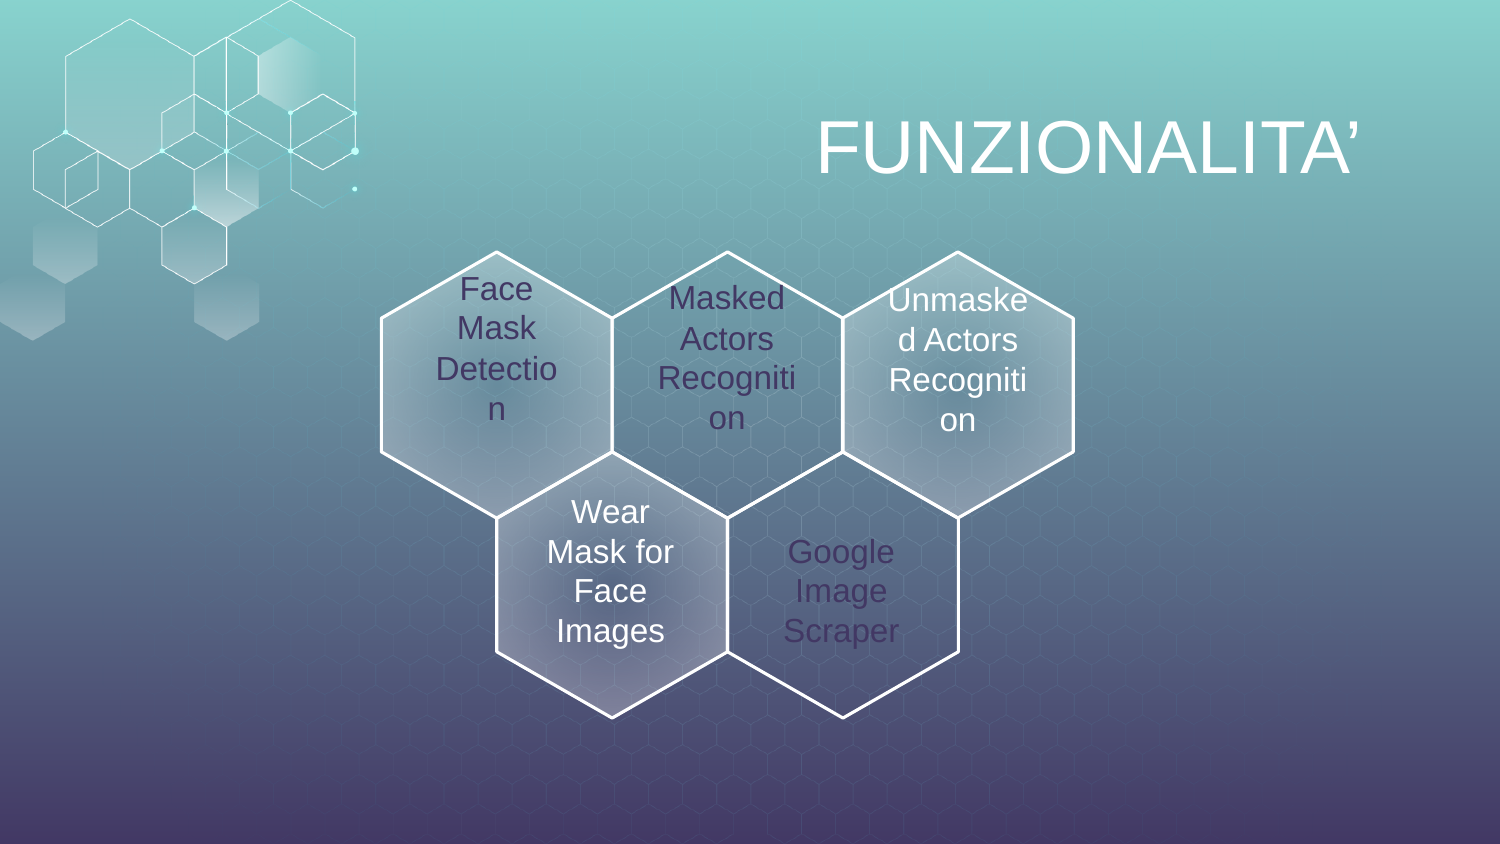

# FUNZIONALITA’

Face Mask Detection
Masked Actors Recognition
Unmasked Actors Recognition
Wear Mask for Face Images
Google Image Scraper